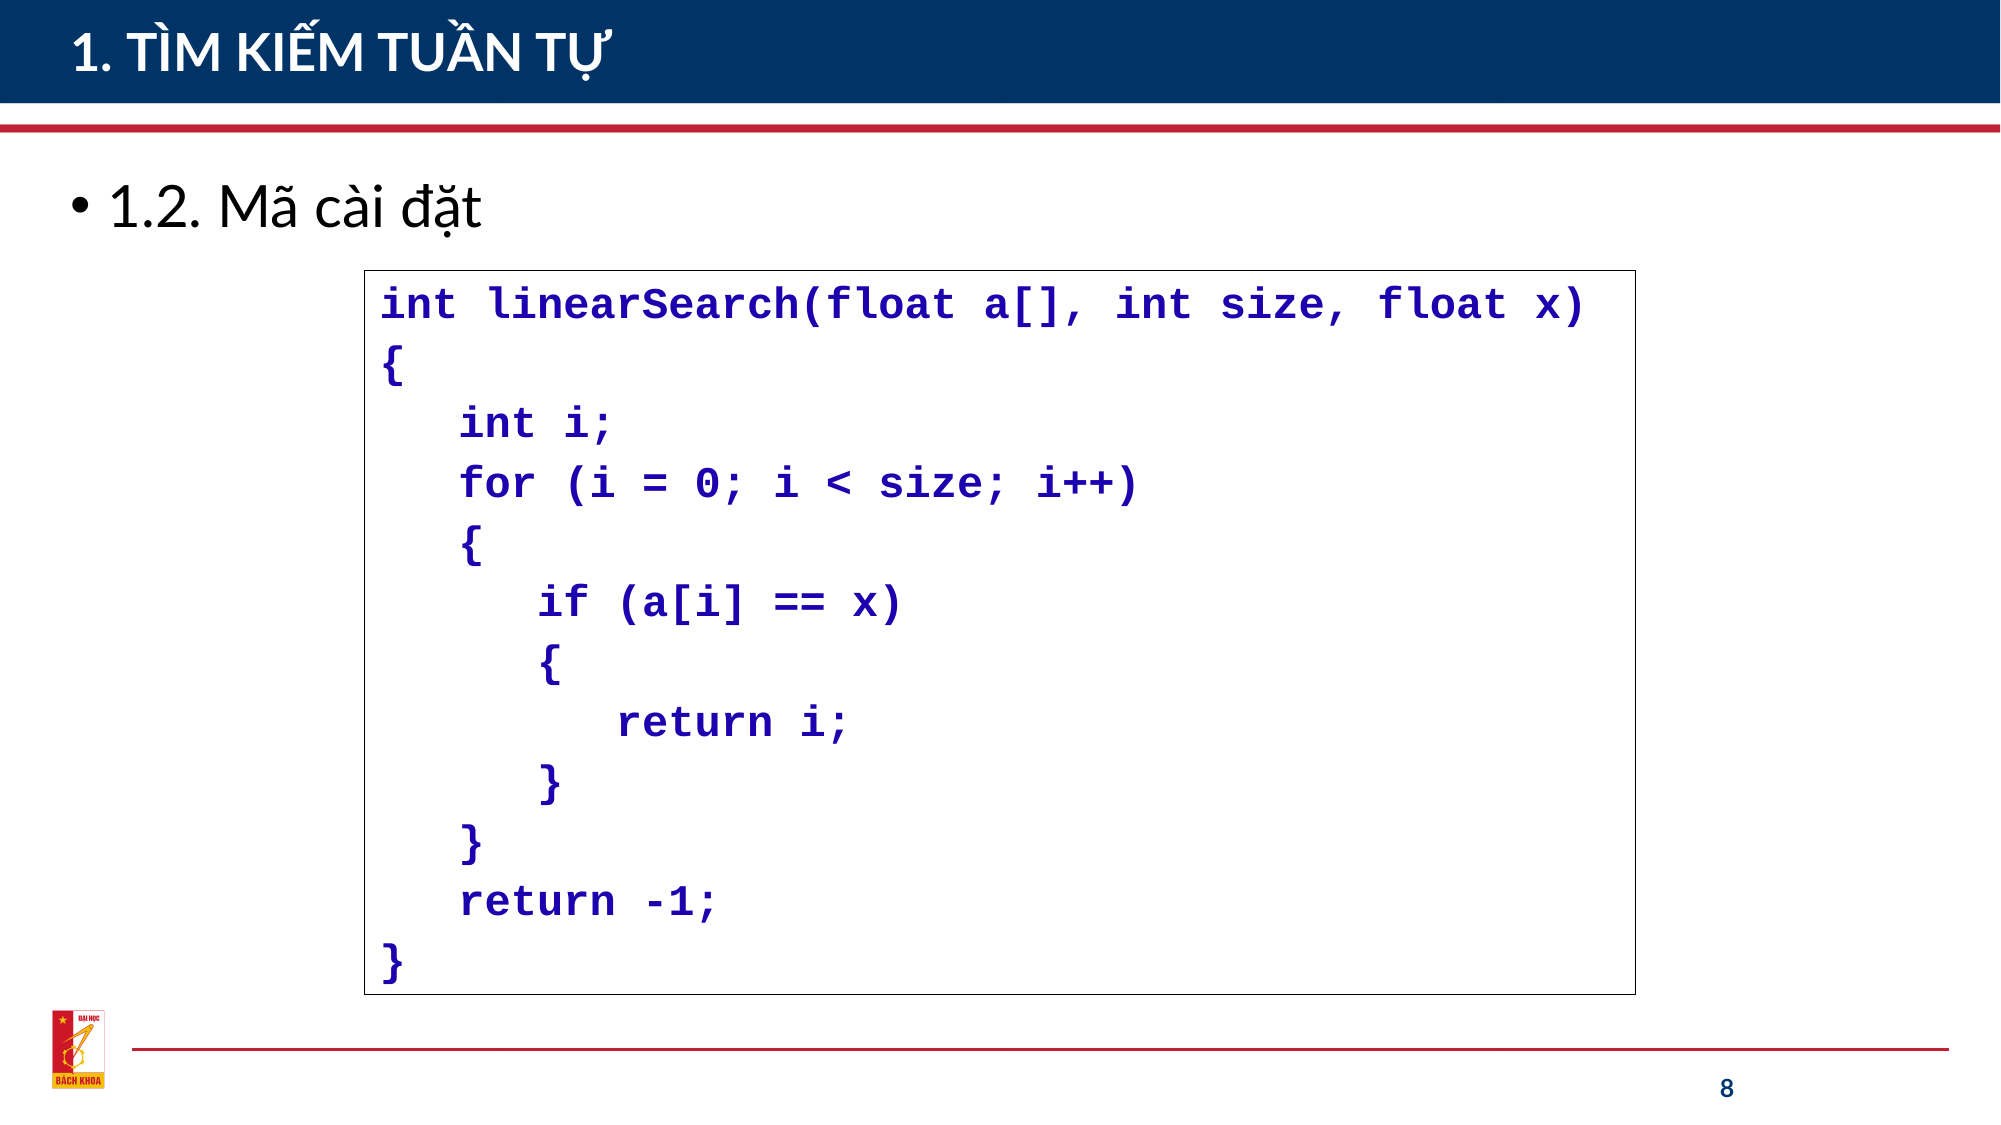

# 1. TÌM KIẾM TUẦN TỰ
1.2. Mã cài đặt
int linearSearch(float a[], int size, float x)
{
   int i;
   for (i = 0; i < size; i++)
   {
      if (a[i] == x)
      {
         return i;
      }
   }
   return -1;
}
8